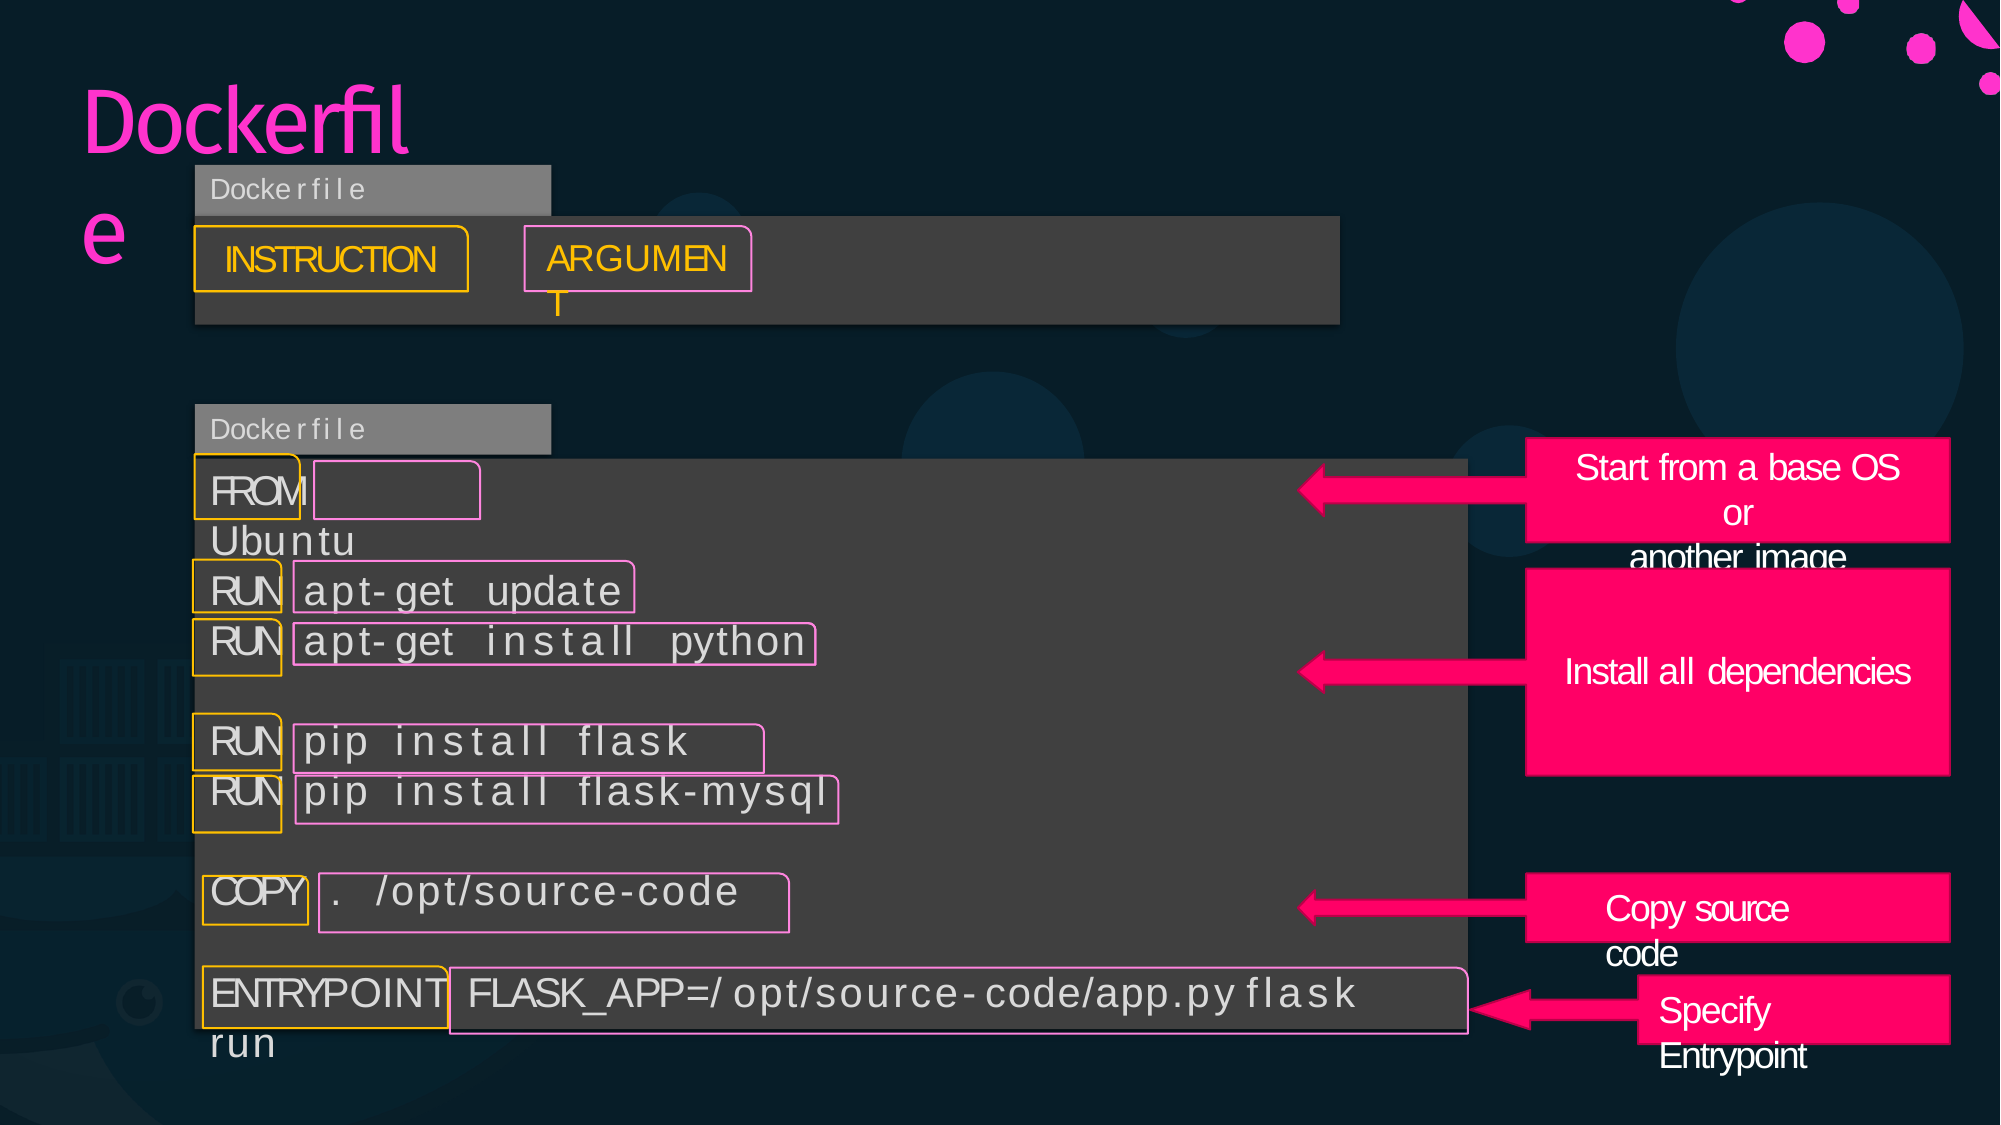

# Dockerfile

Dockerfile

ARGUMENT
INSTRUCTION

Dockerfile

Start from a base OS or
another image

FROM	Ubuntu

RUN	apt-get	update

RUN	apt-get	install	python

Install all dependencies
RUN	pip	install	flask
RUN	pip	install	flask-mysql
COPY	.	/opt/source-code

ENTRYPOINT	FLASK_APP=/opt/source-code/app.py	flask	run

Copy source code

Specify Entrypoint